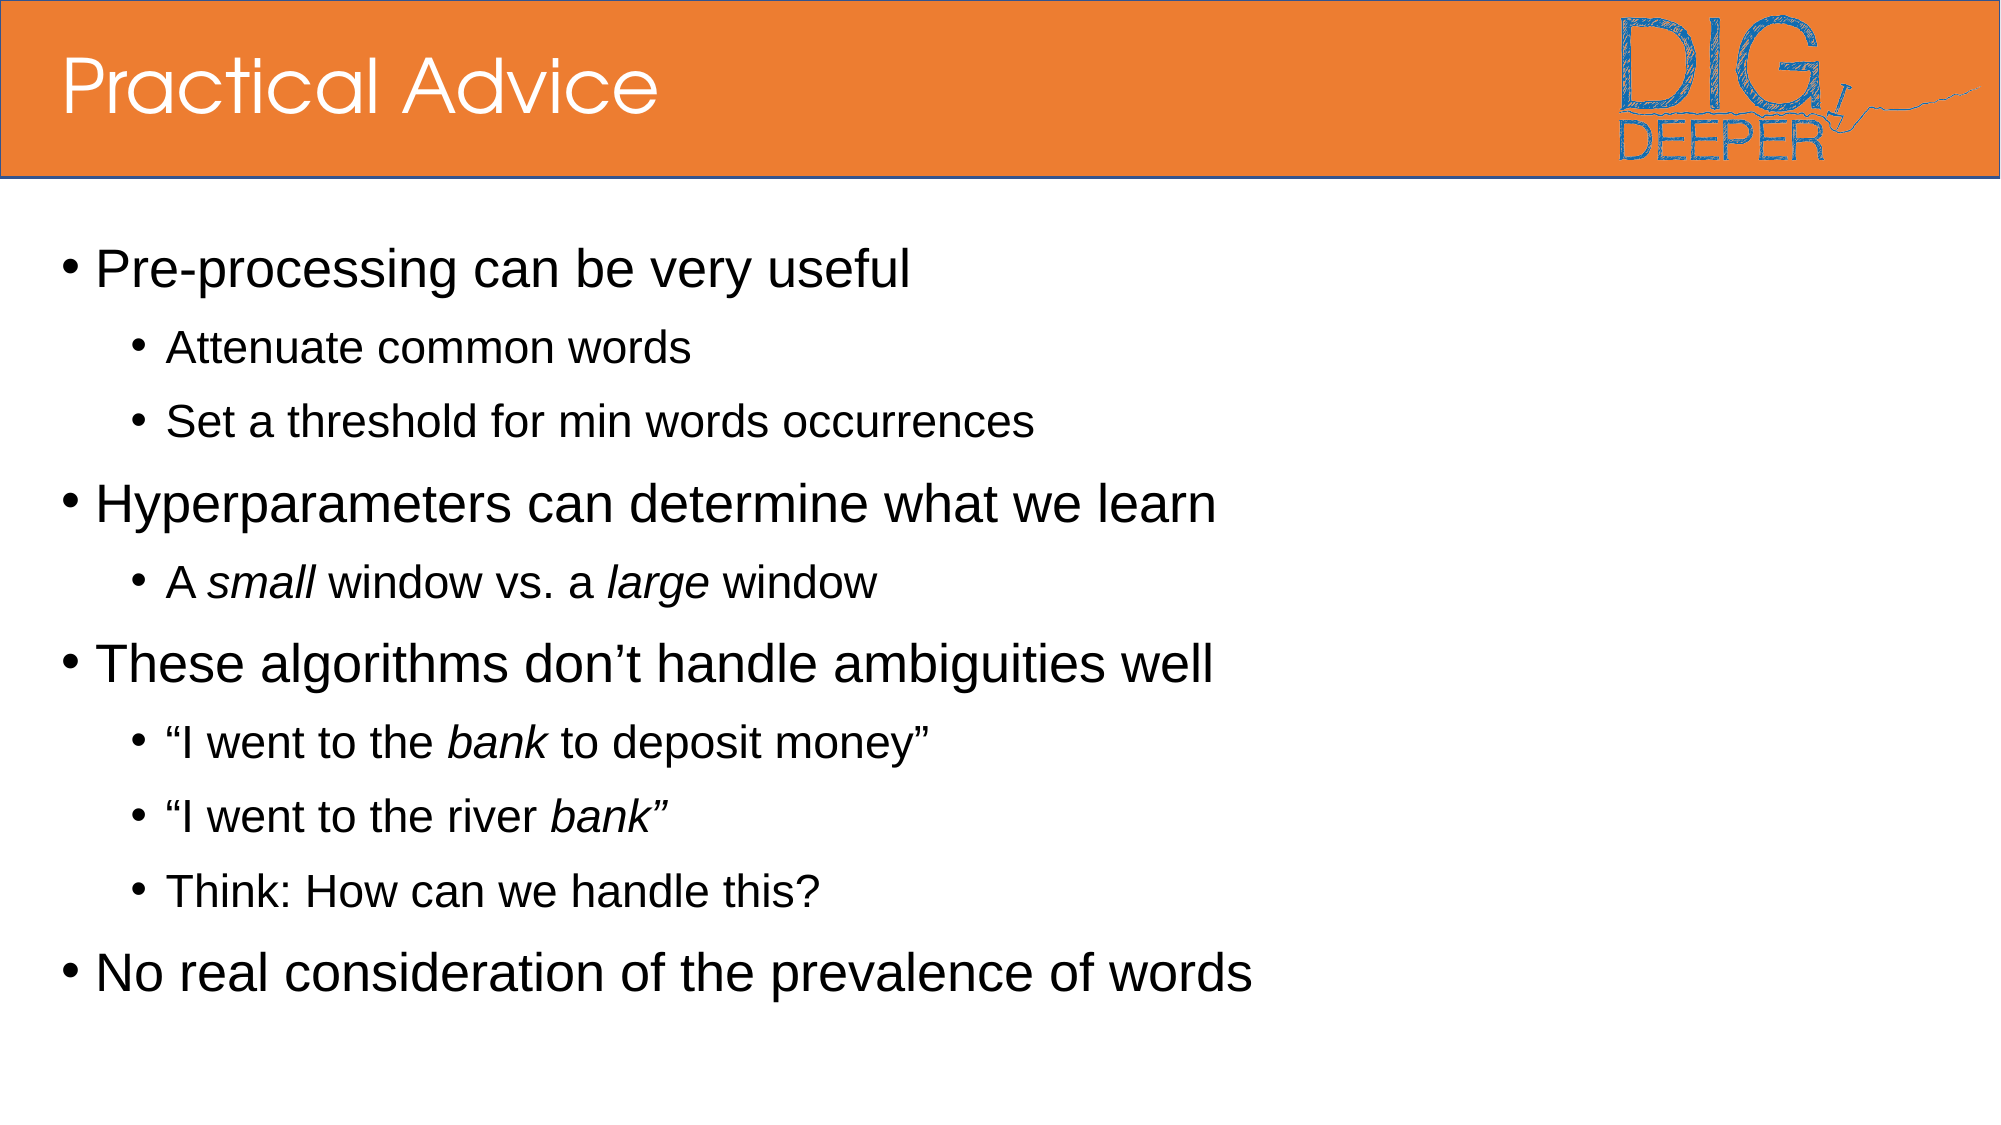

# Practical Advice
Pre-processing can be very useful
Attenuate common words
Set a threshold for min words occurrences
Hyperparameters can determine what we learn
A small window vs. a large window
These algorithms don’t handle ambiguities well
“I went to the bank to deposit money”
“I went to the river bank”
Think: How can we handle this?
No real consideration of the prevalence of words